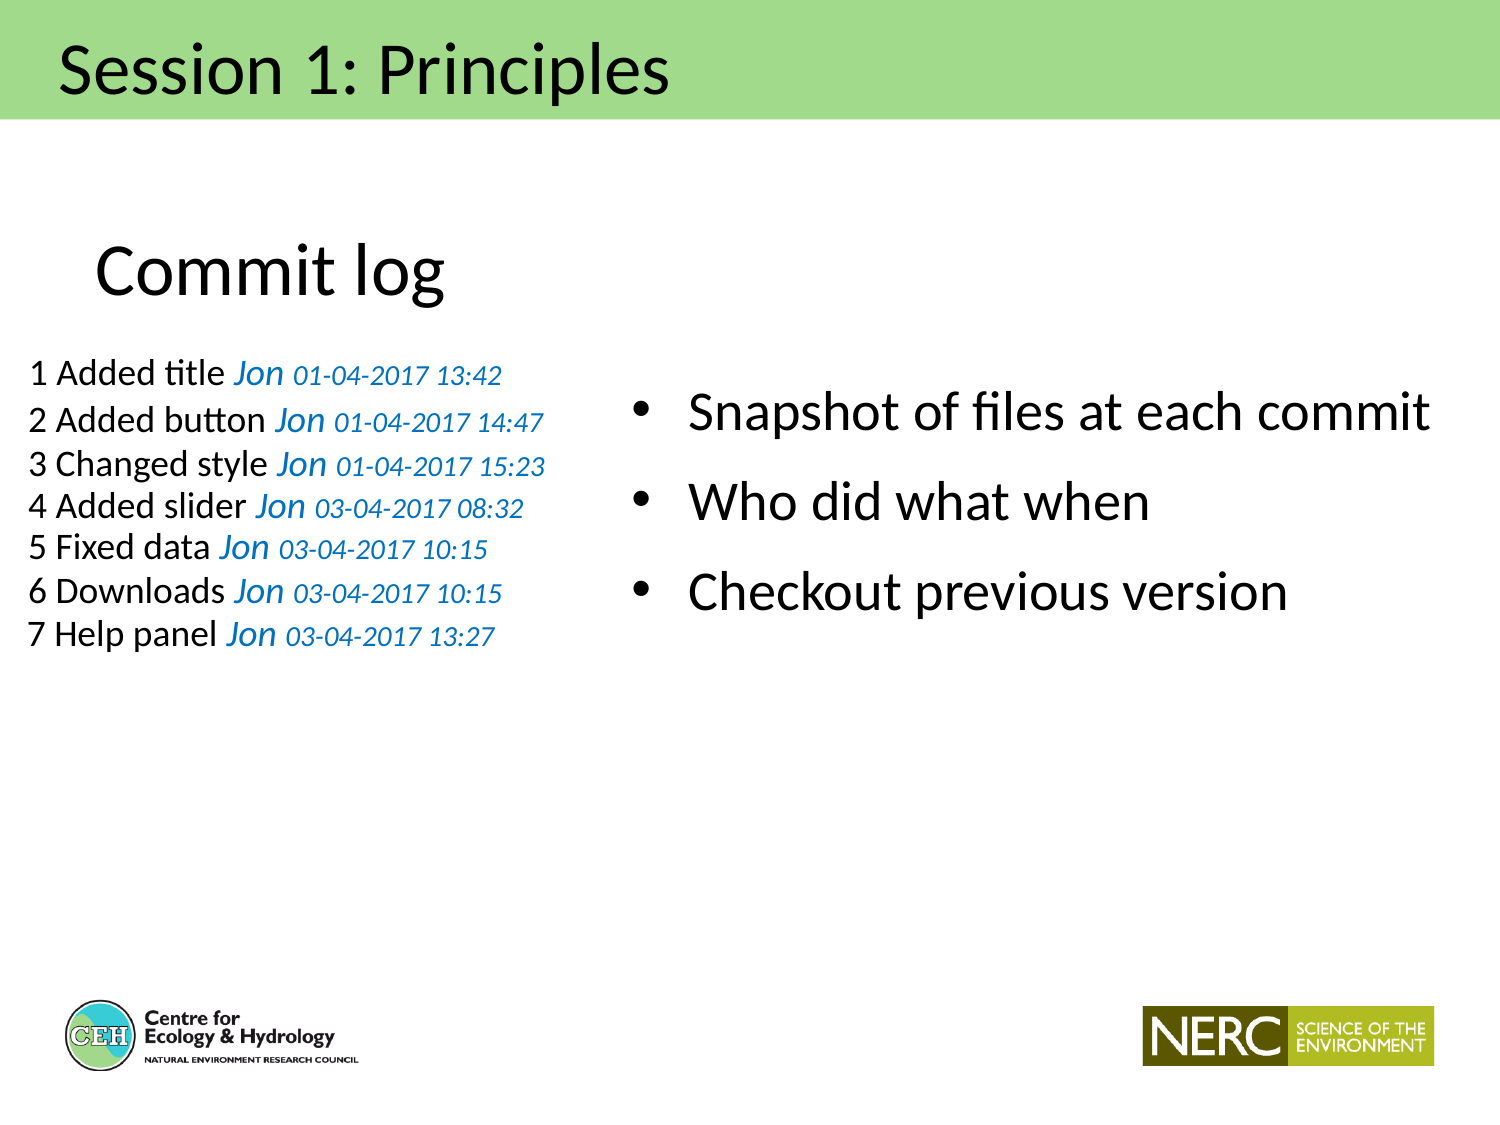

Session 1: Principles
Commit log
Snapshot of files at each commit
Who did what when
Checkout previous version

1 Added title Jon 01-04-2017 13:42
2 Added button Jon 01-04-2017 14:47
3 Changed style Jon 01-04-2017 15:23
4 Added slider Jon 03-04-2017 08:32
5 Fixed data Jon 03-04-2017 10:15
6 Downloads Jon 03-04-2017 10:15
7 Help panel Jon 03-04-2017 13:27